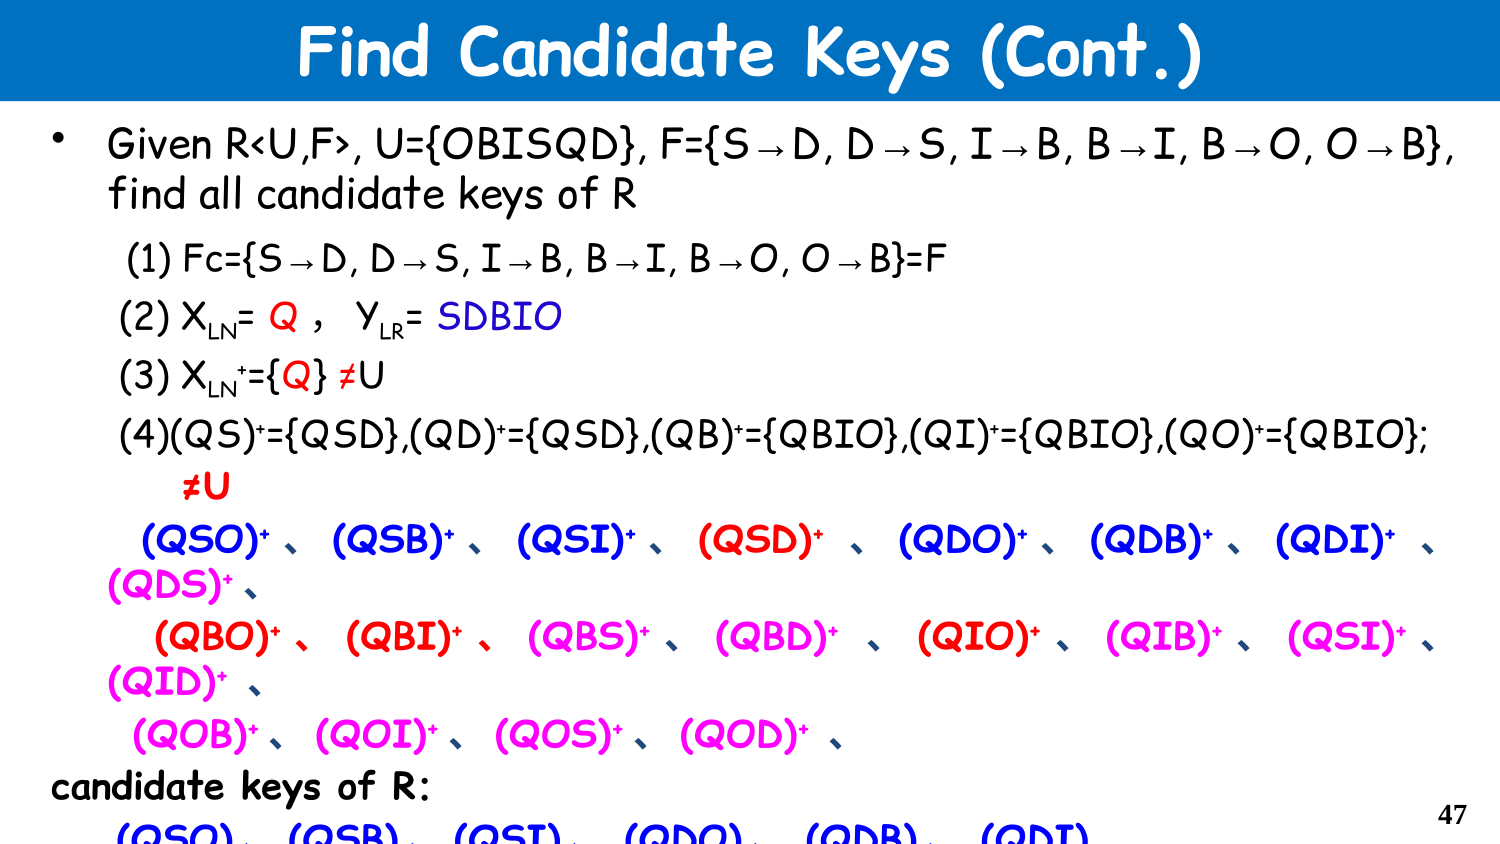

# Find Candidate Keys (Cont.)
Given R<U,F>, U={OBISQD}, F={S→D, D→S, I→B, B→I, B→O, O→B}, find all candidate keys of R
      (1) Fc={S→D, D→S, I→B, B→I, B→O, O→B}=F
      (2) XLN= Q，YLR= SDBIO
      (3) XLN+={Q} ≠U
      (4)(QS)+={QSD},(QD)+={QSD},(QB)+={QBIO},(QI)+={QBIO},(QO)+={QBIO};
           ≠U
      (QSO)+、(QSB)+、(QSI)+、(QSD)+ 、(QDO)+、(QDB)+、(QDI)+ 、(QDS)+、
     (QBO)+、(QBI)+、(QBS)+、(QBD)+ 、(QIO)+、(QIB)+、(QSI)+、(QID)+ 、
     (QOB)+、(QOI)+、(QOS)+、(QOD)+ 、
candidate keys of R:
    (QSO)、(QSB)、(QSI)、 (QDO)、 (QDB)、 (QDI)